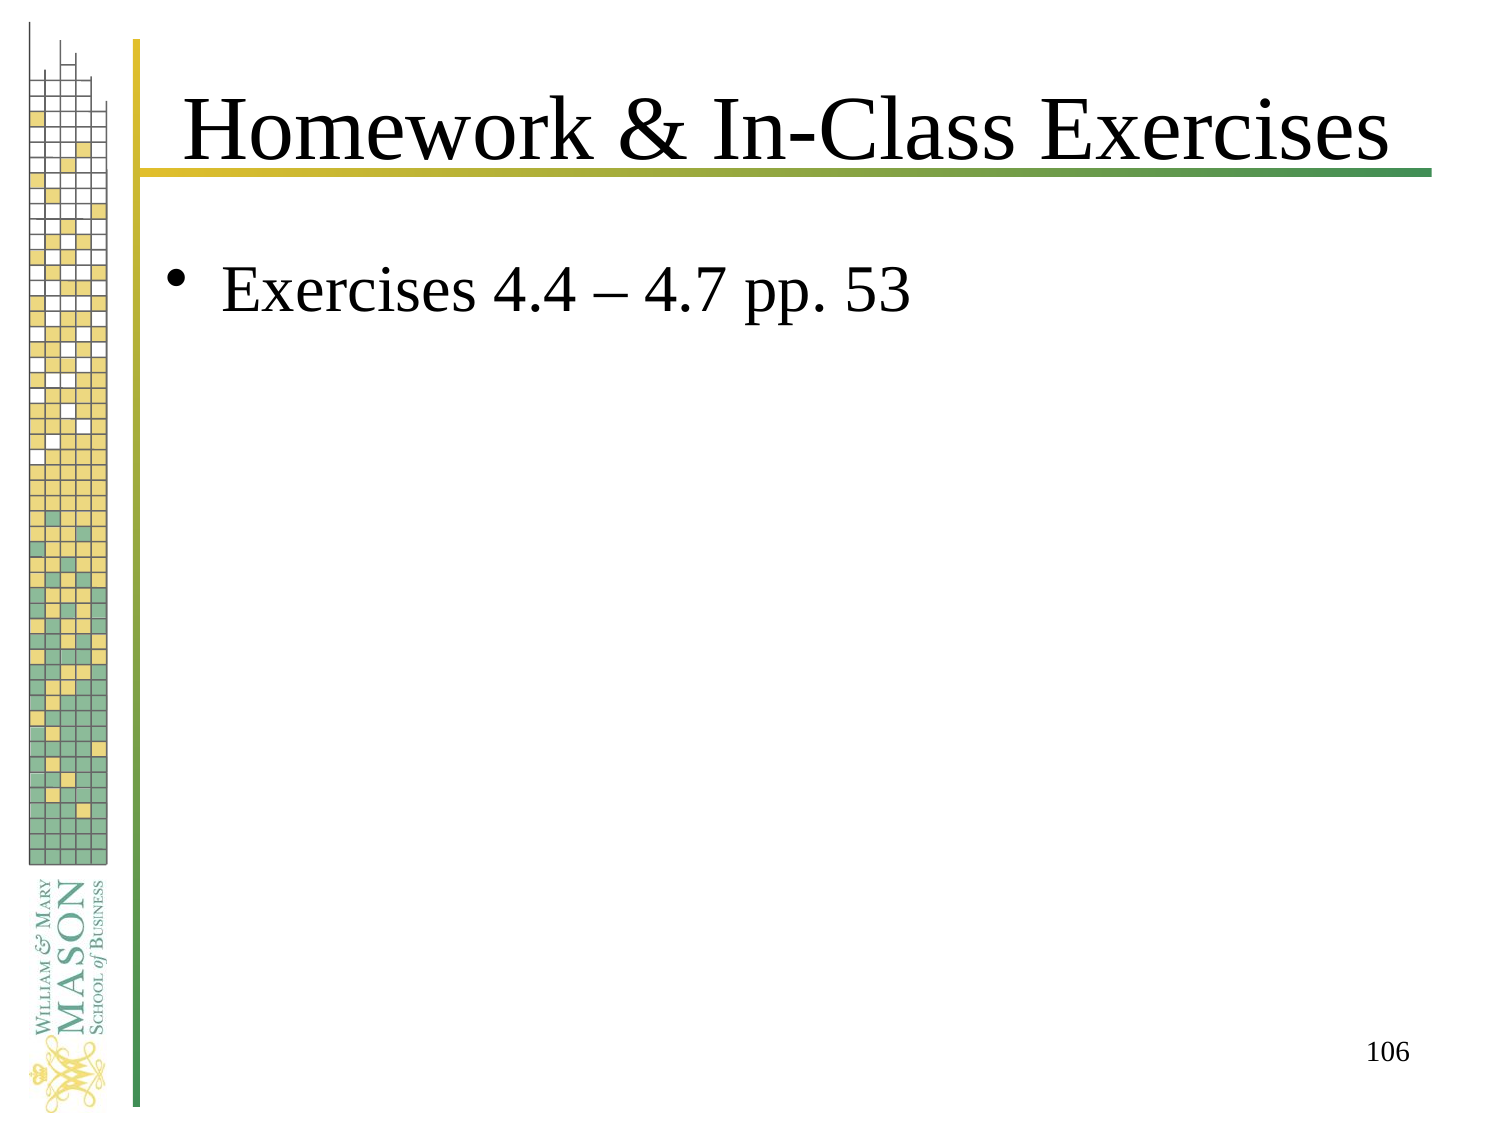

# Homework & In-Class Exercises
Exercises 4.4 – 4.7 pp. 53
106